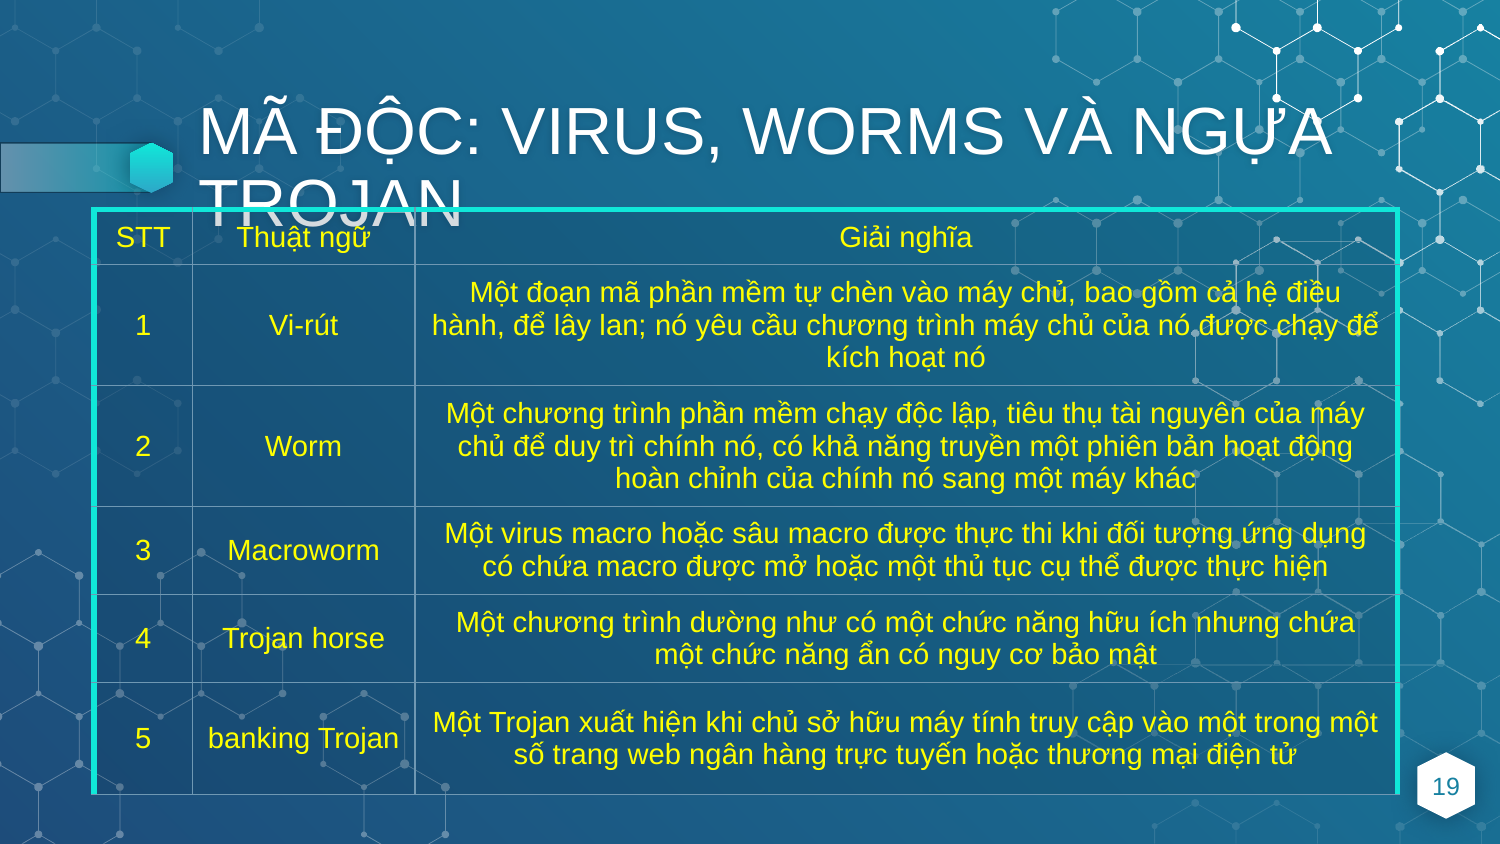

# MÃ ĐỘC: VIRUS, WORMS VÀ NGỰA TROJAN
| STT | Thuật ngữ | Giải nghĩa |
| --- | --- | --- |
| 1 | Vi-rút | Một đoạn mã phần mềm tự chèn vào máy chủ, bao gồm cả hệ điều hành, để lây lan; nó yêu cầu chương trình máy chủ của nó được chạy để kích hoạt nó |
| 2 | Worm | Một chương trình phần mềm chạy độc lập, tiêu thụ tài nguyên của máy chủ để duy trì chính nó, có khả năng truyền một phiên bản hoạt động hoàn chỉnh của chính nó sang một máy khác |
| 3 | Macroworm | Một virus macro hoặc sâu macro được thực thi khi đối tượng ứng dụng có chứa macro được mở hoặc một thủ tục cụ thể được thực hiện |
| 4 | Trojan horse | Một chương trình dường như có một chức năng hữu ích nhưng chứa một chức năng ẩn có nguy cơ bảo mật |
| 5 | banking Trojan | Một Trojan xuất hiện khi chủ sở hữu máy tính truy cập vào một trong một số trang web ngân hàng trực tuyến hoặc thương mại điện tử |
19